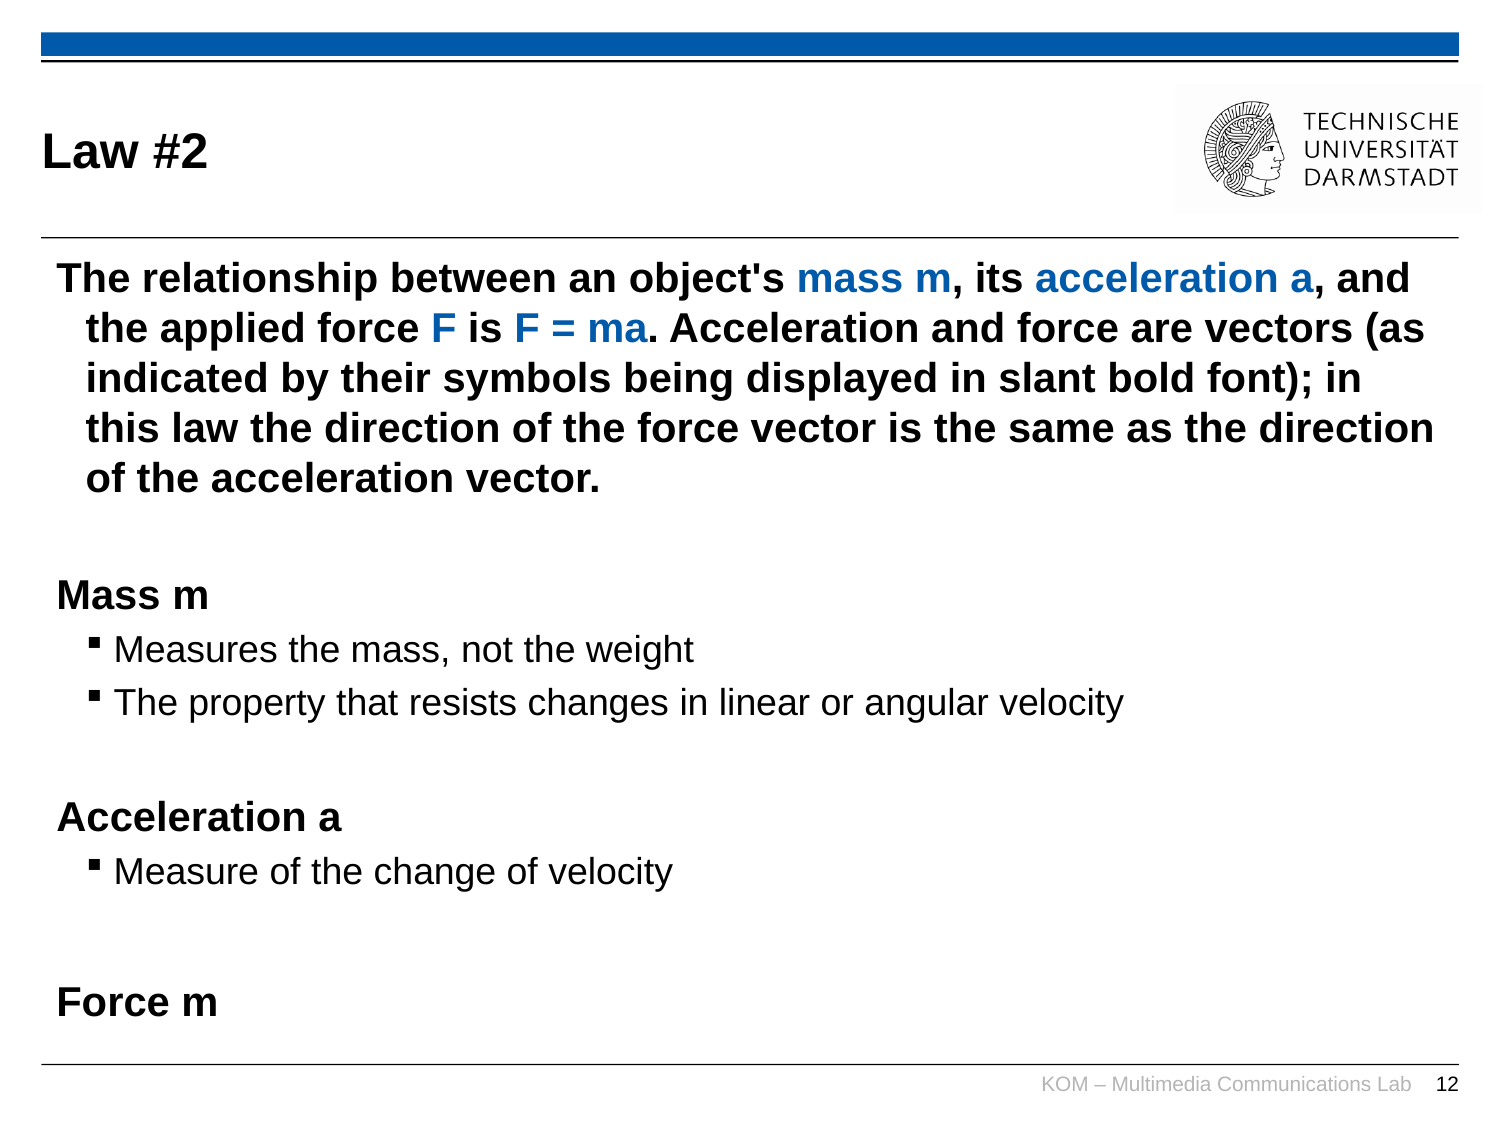

# Law #2
The relationship between an object's mass m, its acceleration a, and the applied force F is F = ma. Acceleration and force are vectors (as indicated by their symbols being displayed in slant bold font); in this law the direction of the force vector is the same as the direction of the acceleration vector.

Mass m
Measures the mass, not the weight
The property that resists changes in linear or angular velocity

Acceleration a
Measure of the change of velocity

Force m